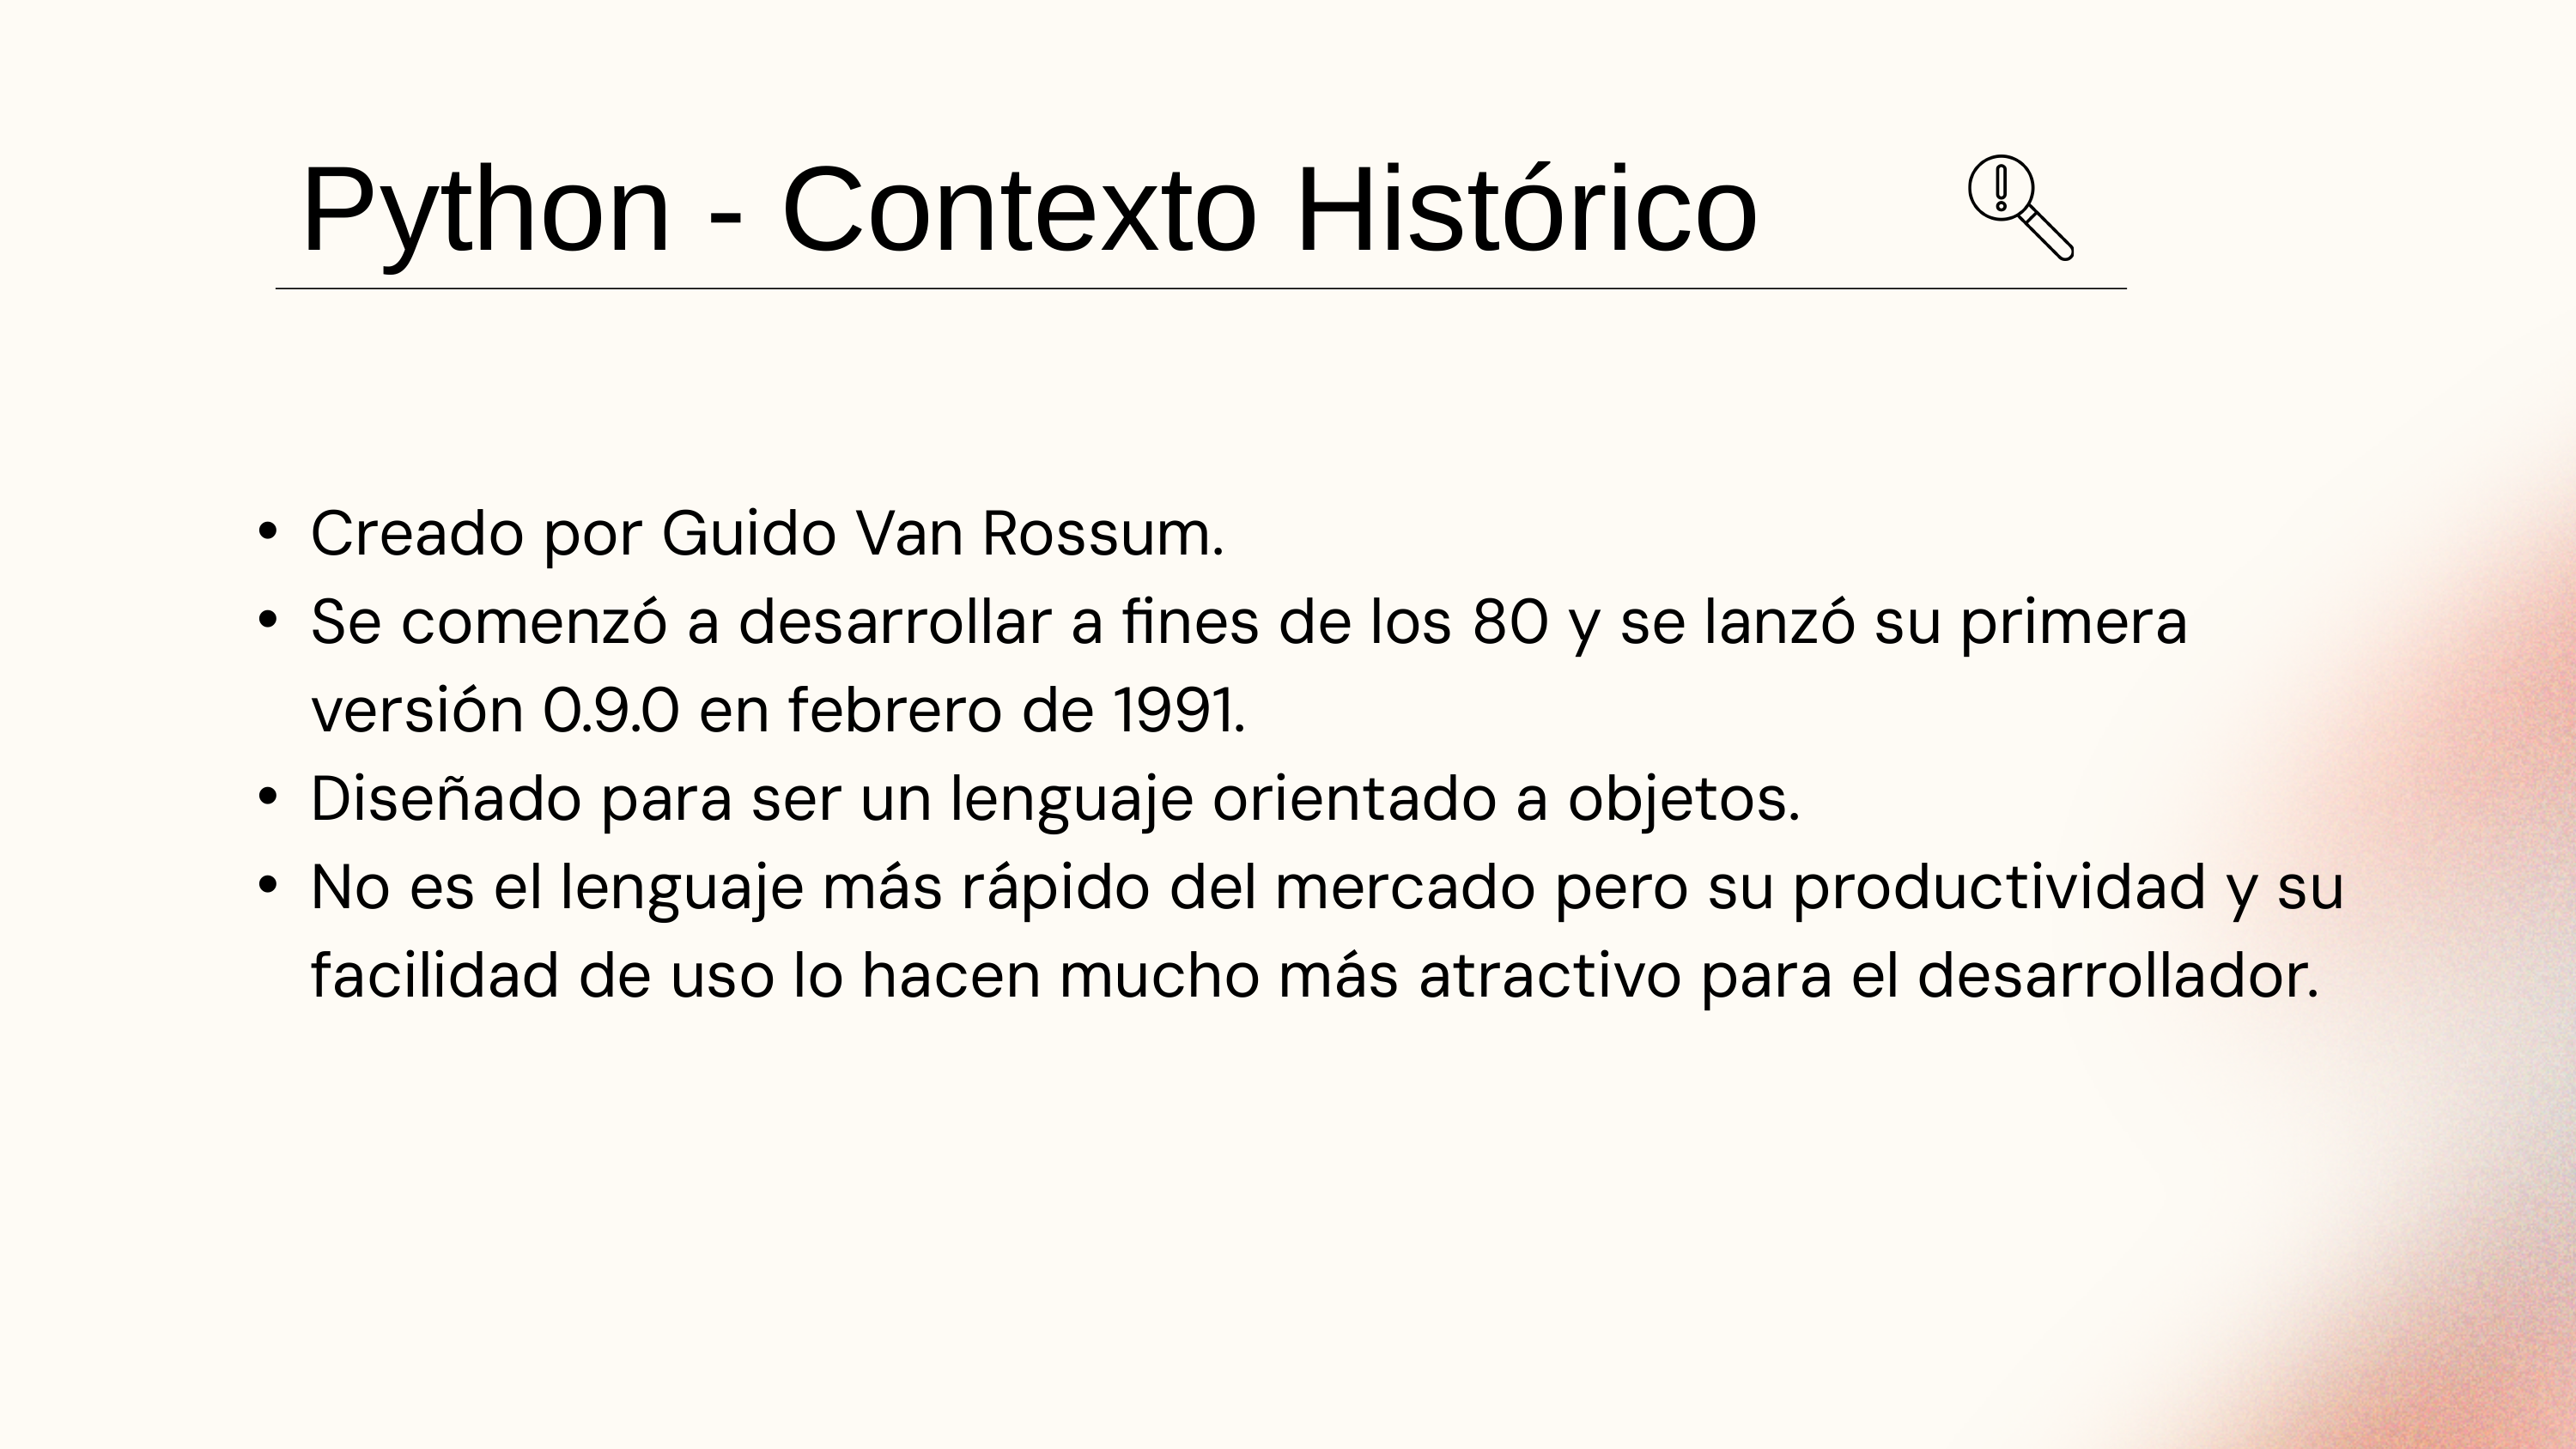

Python - Contexto Histórico

Creado por Guido Van Rossum.
Se comenzó a desarrollar a fines de los 80 y se lanzó su primera versión 0.9.0 en febrero de 1991.
Diseñado para ser un lenguaje orientado a objetos.
No es el lenguaje más rápido del mercado pero su productividad y su facilidad de uso lo hacen mucho más atractivo para el desarrollador.